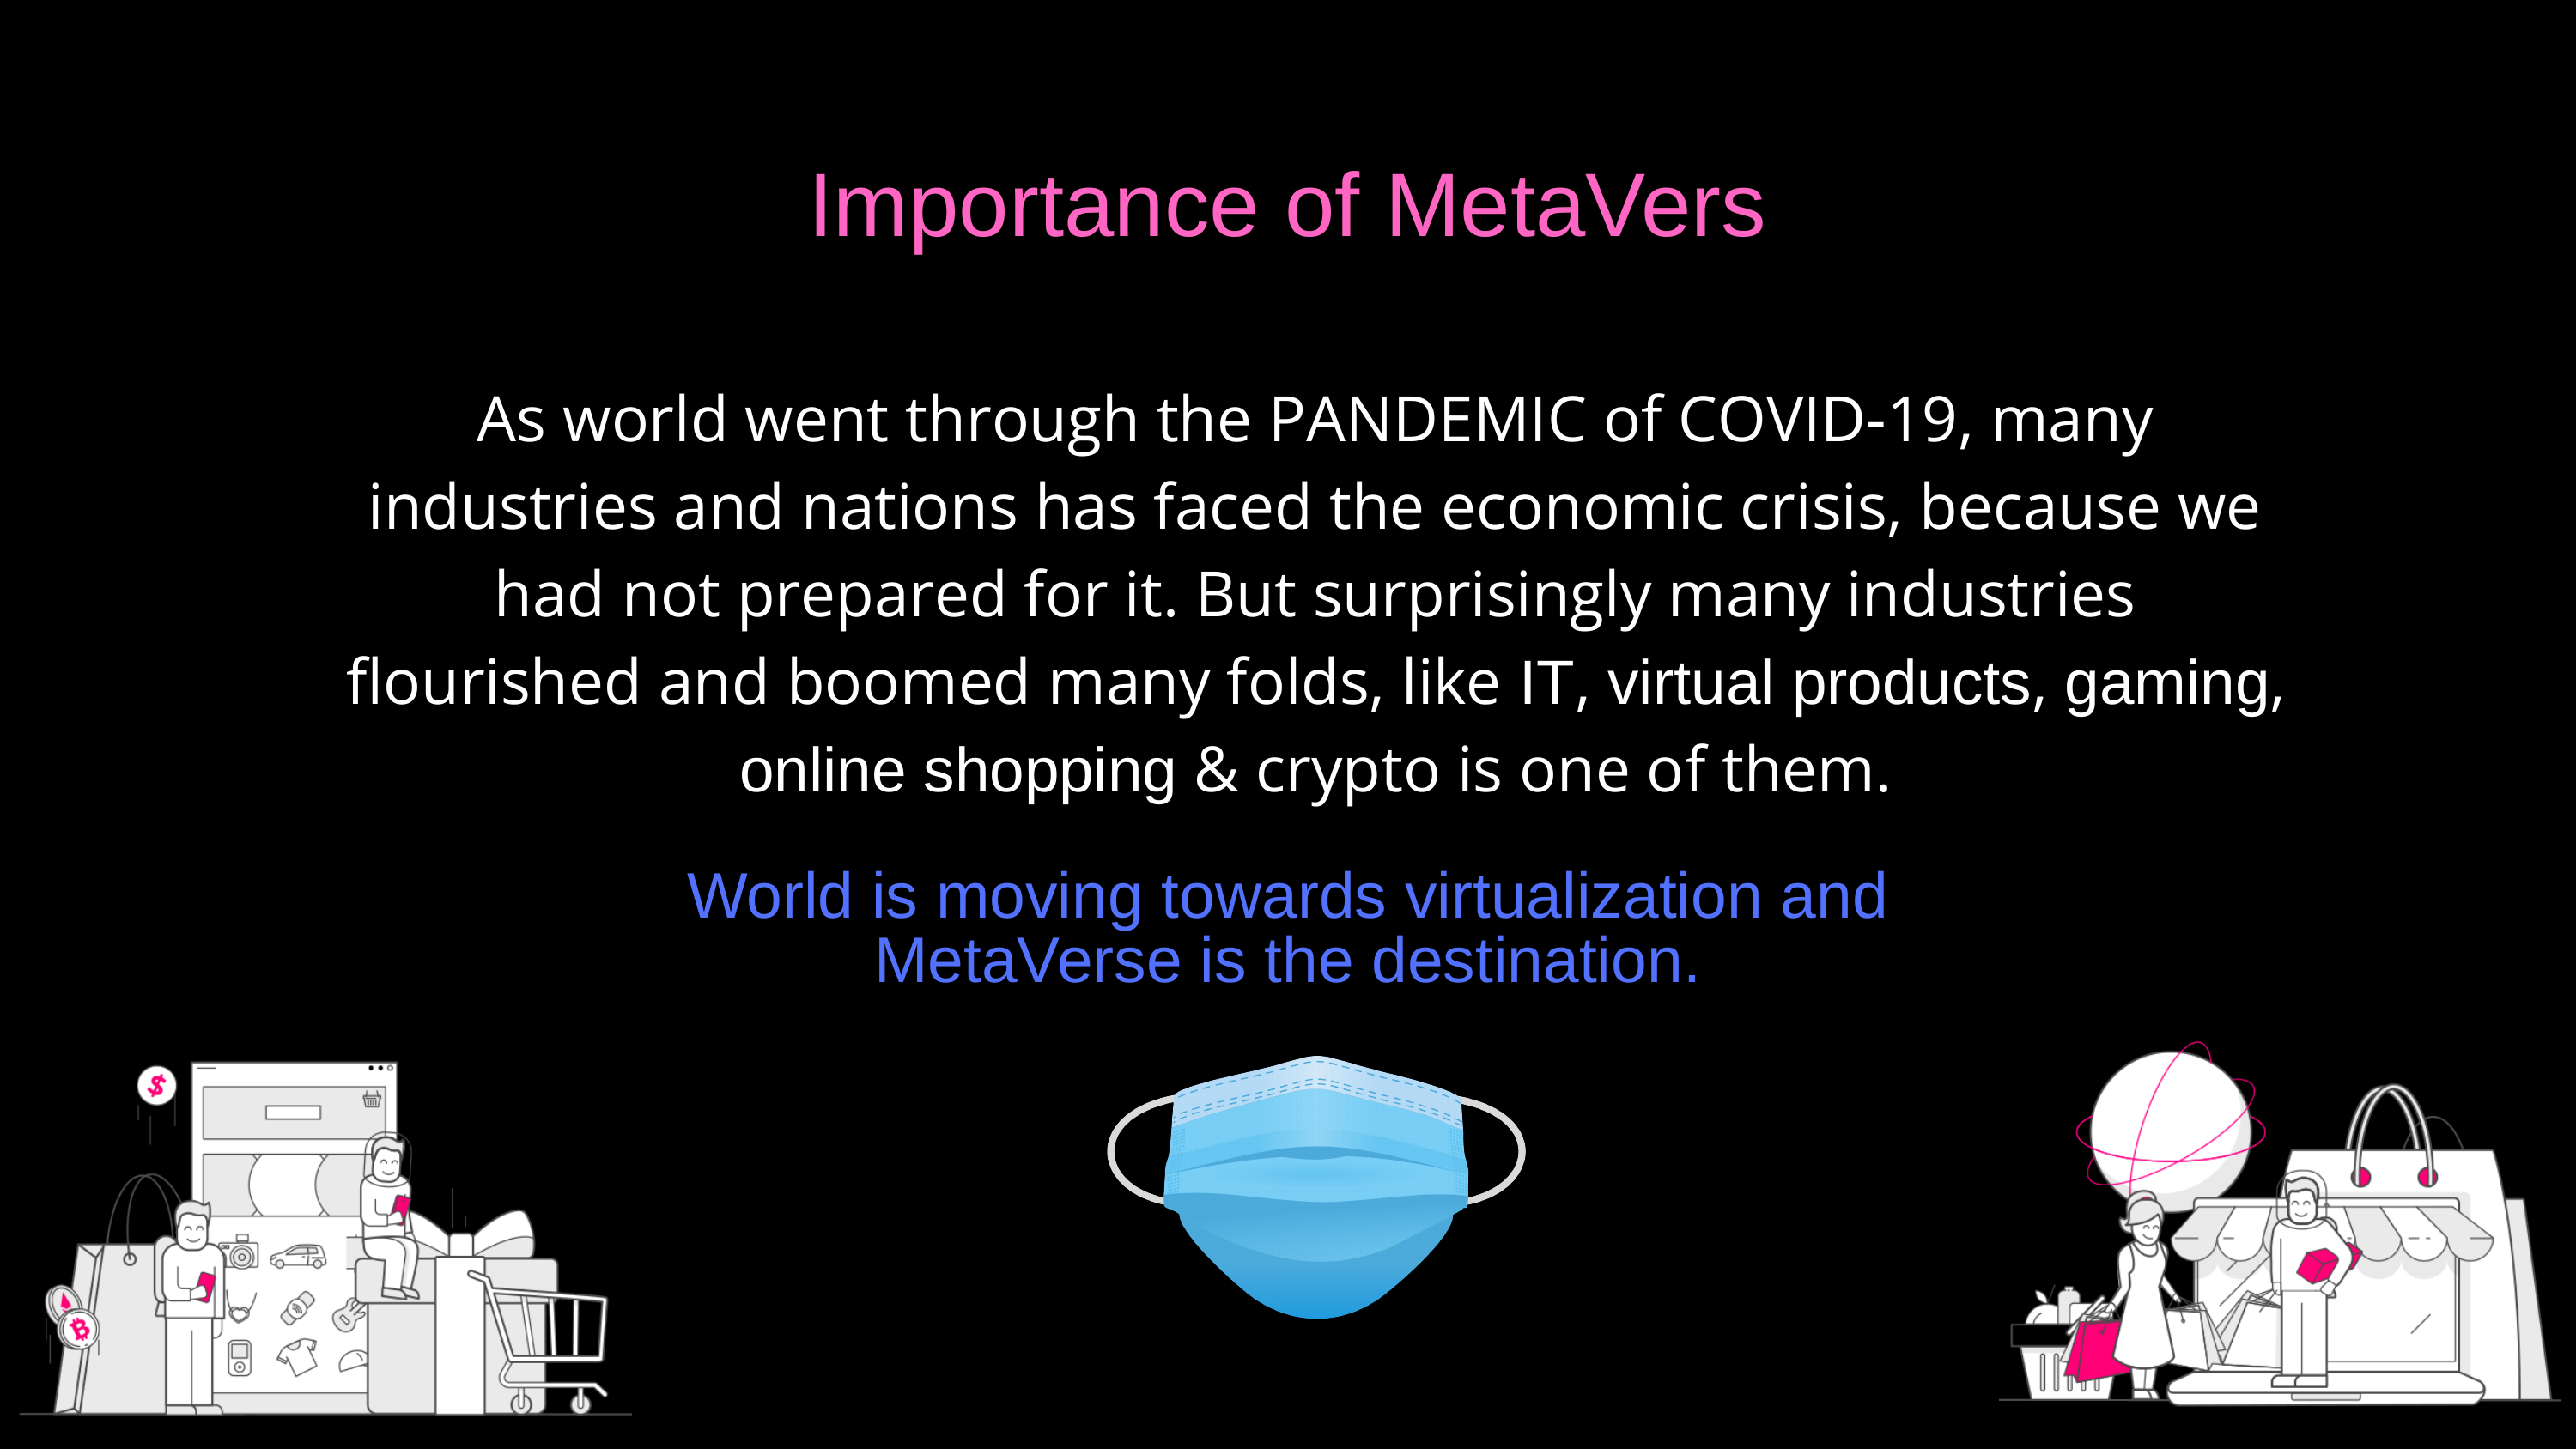

Importance of MetaVers
As world went through the PANDEMIC of COVID-19, many industries and nations has faced the economic crisis, because we had not prepared for it. But surprisingly many industries flourished and boomed many folds, like IT, virtual products, gaming, online shopping & crypto is one of them.
World is moving towards virtualization and MetaVerse is the destination.